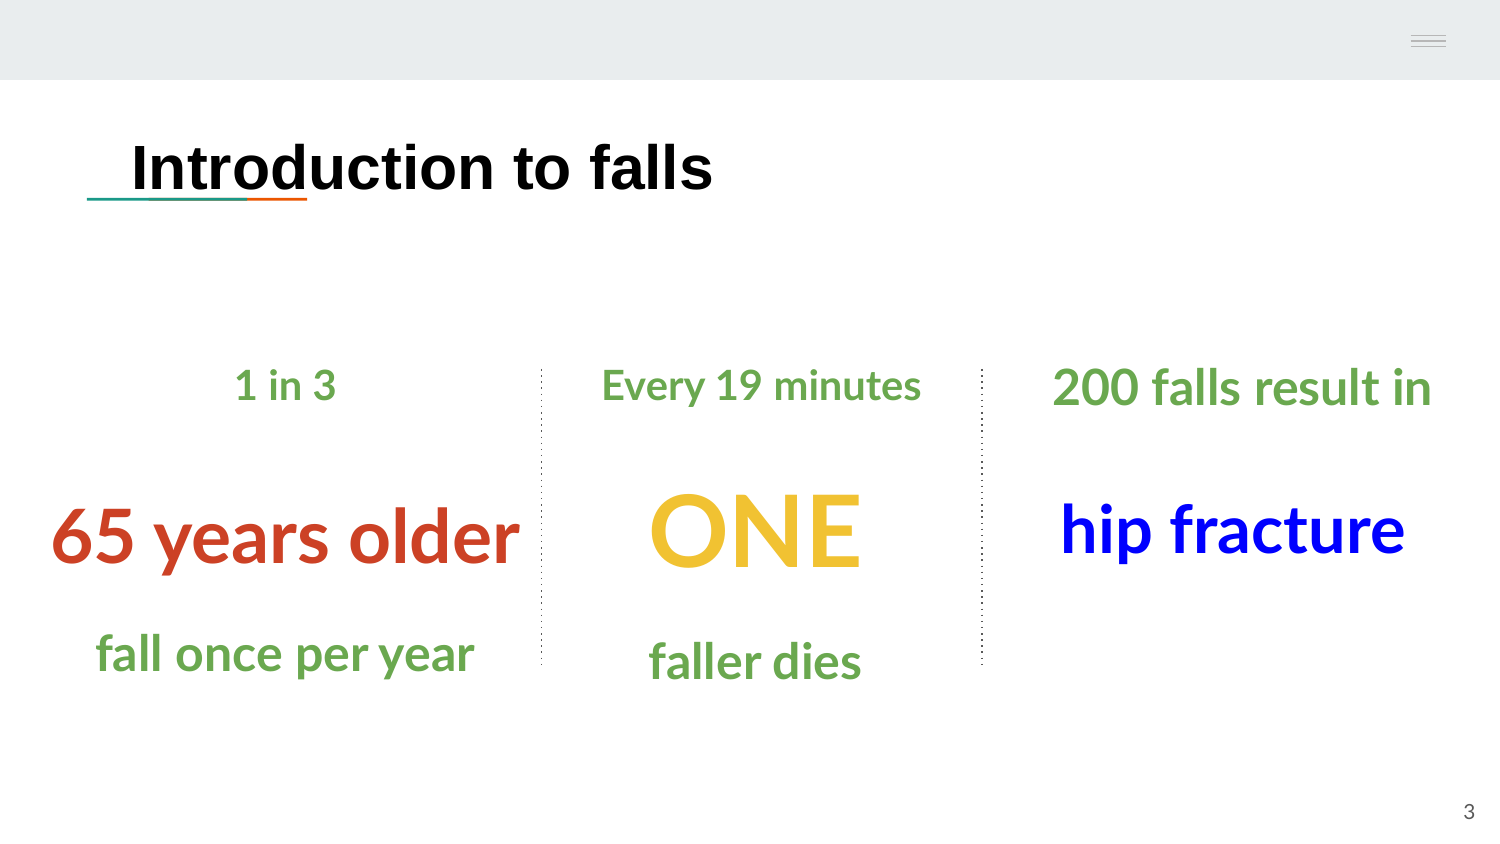

# Introduction to falls
200 falls result in
1 in 3
Every 19 minutes

ONE
faller dies
65 years older
fall once per year

hip fracture
3